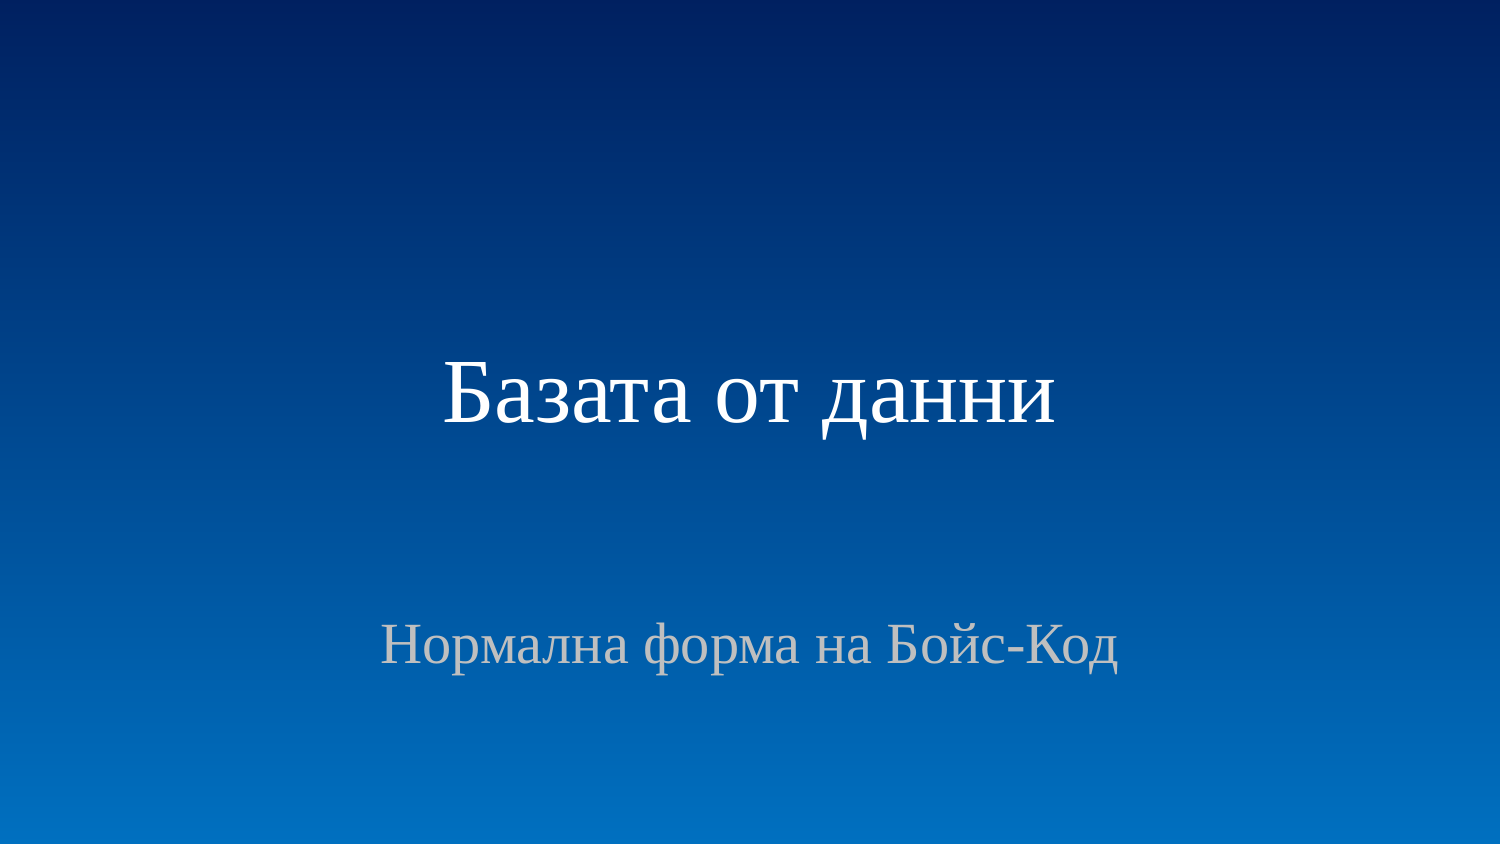

Базата от данни
Нормална форма на Бойс-Код